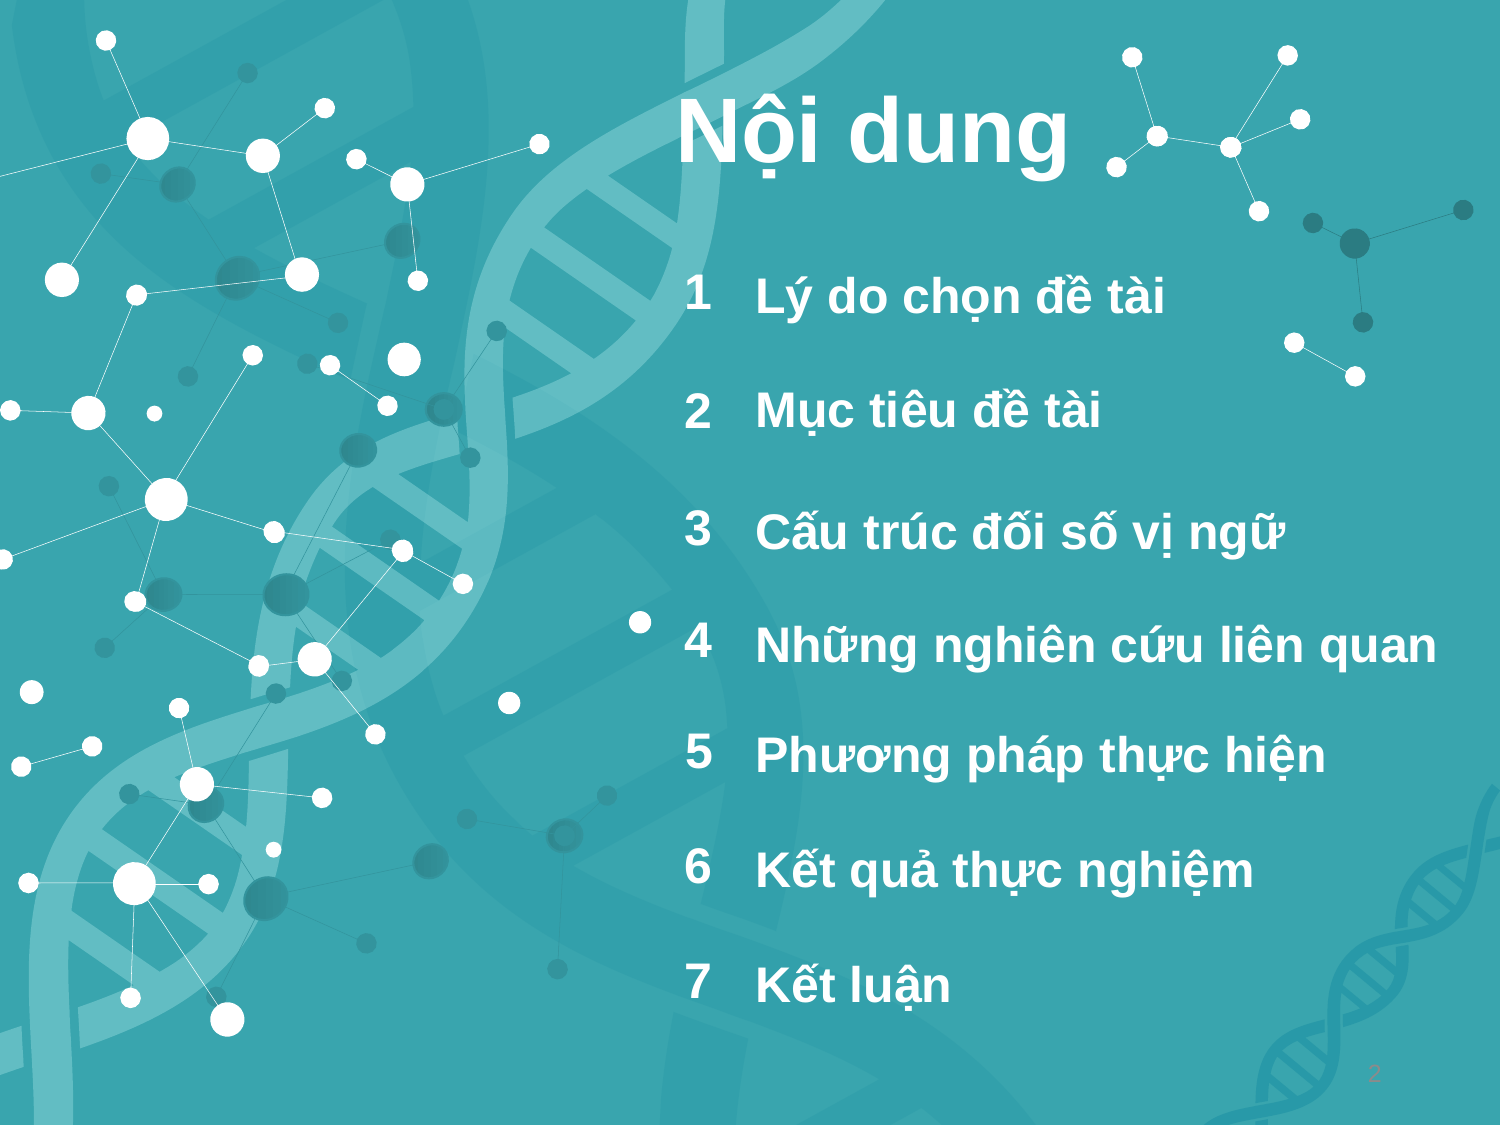

Nội dung

1
Lý do chọn đề tài
Mục tiêu đề tài
2
3
Cấu trúc đối số vị ngữ
4
Những nghiên cứu liên quan
5
Phương pháp thực hiện
6
Kết quả thực nghiệm
7
Kết luận
2